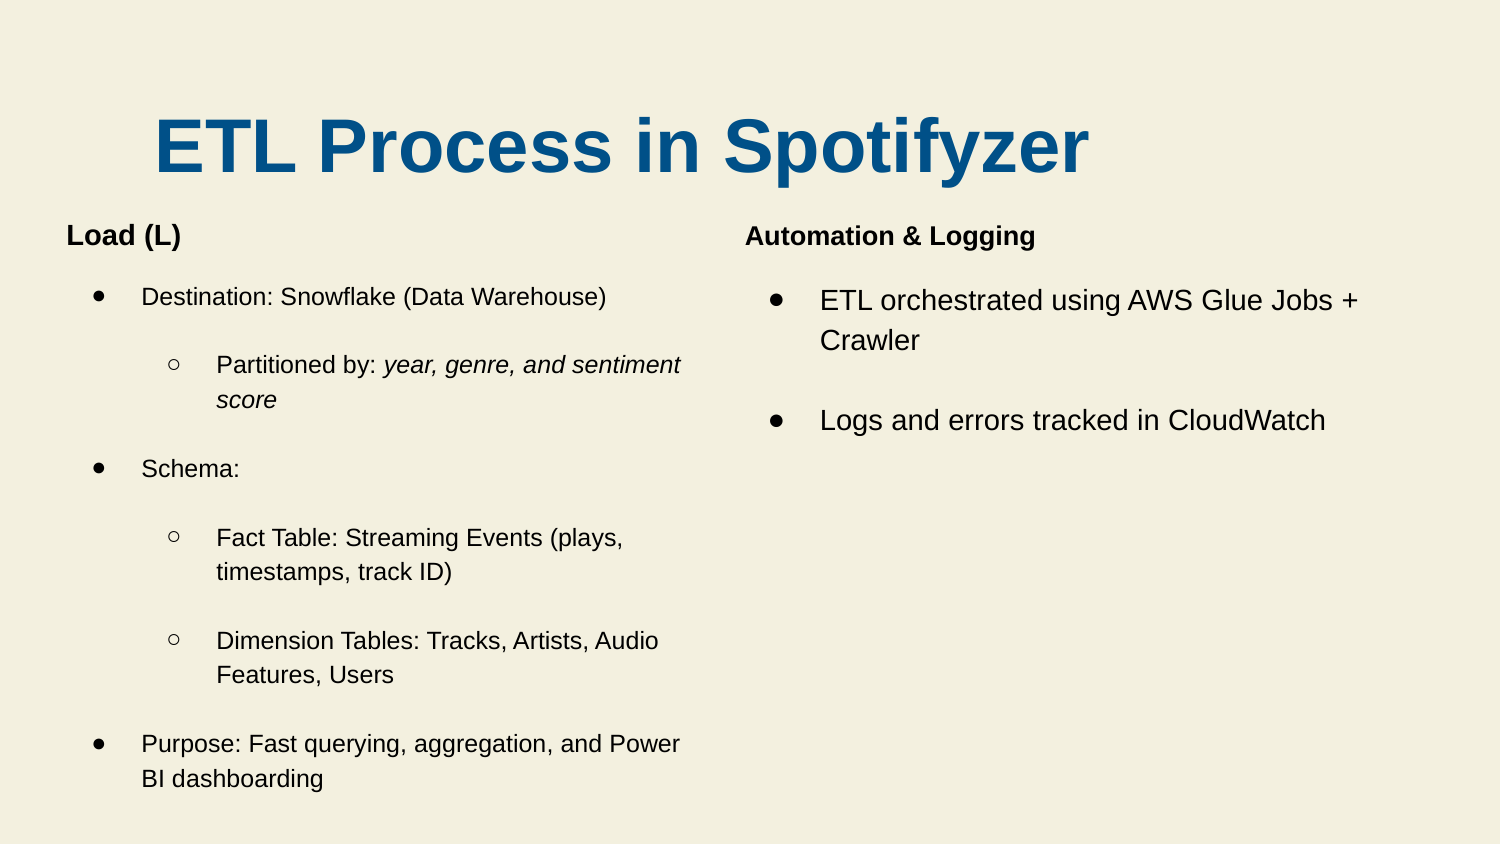

ETL Process in Spotifyzer
Load (L)
Destination: Snowflake (Data Warehouse)
Partitioned by: year, genre, and sentiment score
Schema:
Fact Table: Streaming Events (plays, timestamps, track ID)
Dimension Tables: Tracks, Artists, Audio Features, Users
Purpose: Fast querying, aggregation, and Power BI dashboarding

Automation & Logging
ETL orchestrated using AWS Glue Jobs + Crawler
Logs and errors tracked in CloudWatch